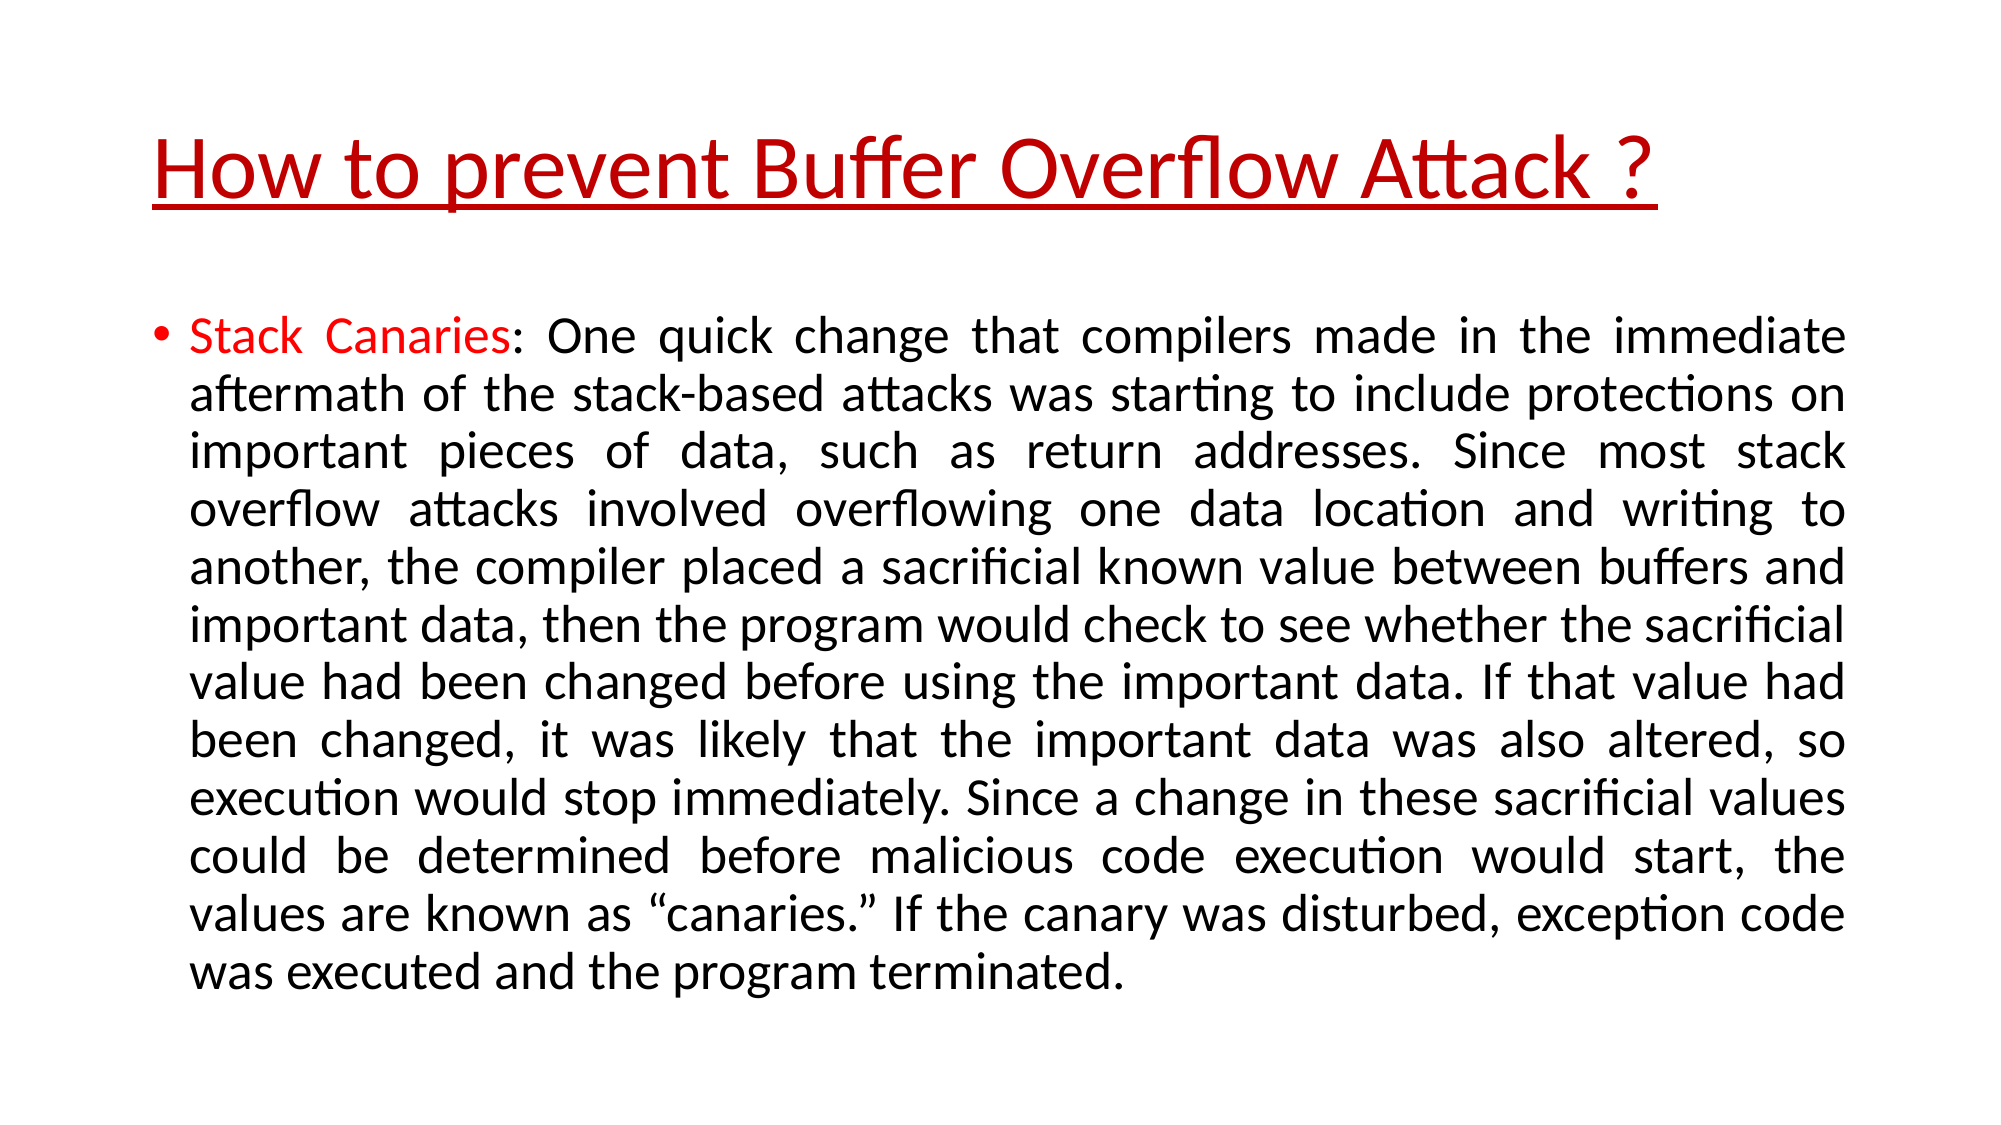

# How to prevent Buffer Overflow Attack ?
Stack Canaries: One quick change that compilers made in the immediate aftermath of the stack-based attacks was starting to include protections on important pieces of data, such as return addresses. Since most stack overflow attacks involved overflowing one data location and writing to another, the compiler placed a sacrificial known value between buffers and important data, then the program would check to see whether the sacrificial value had been changed before using the important data. If that value had been changed, it was likely that the important data was also altered, so execution would stop immediately. Since a change in these sacrificial values could be determined before malicious code execution would start, the values are known as “canaries.” If the canary was disturbed, exception code was executed and the program terminated.